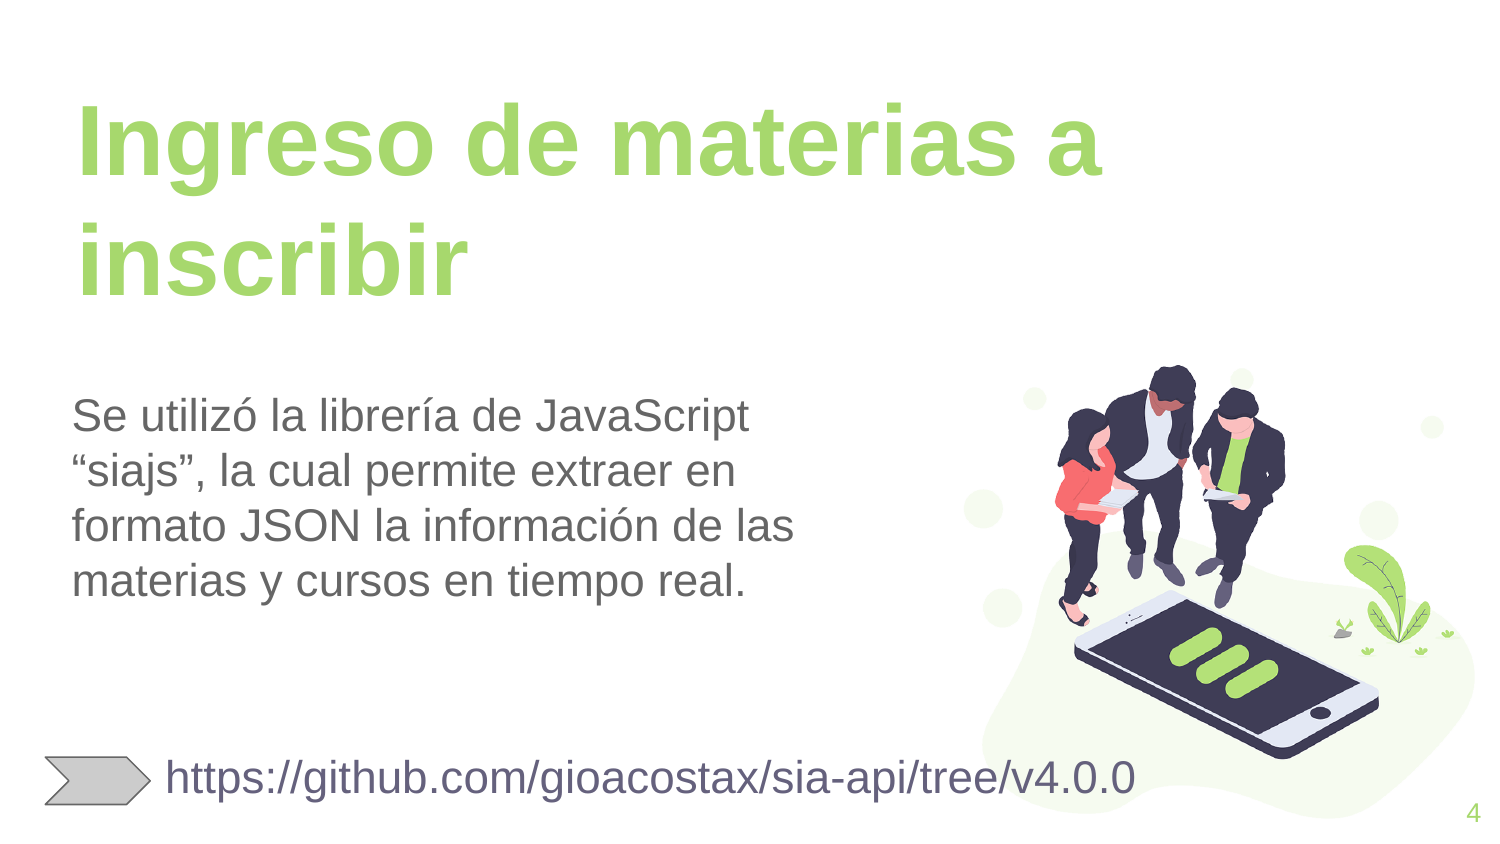

# Ingreso de materias a inscribir
Se utilizó la librería de JavaScript “siajs”, la cual permite extraer en formato JSON la información de las materias y cursos en tiempo real.
https://github.com/gioacostax/sia-api/tree/v4.0.0

4